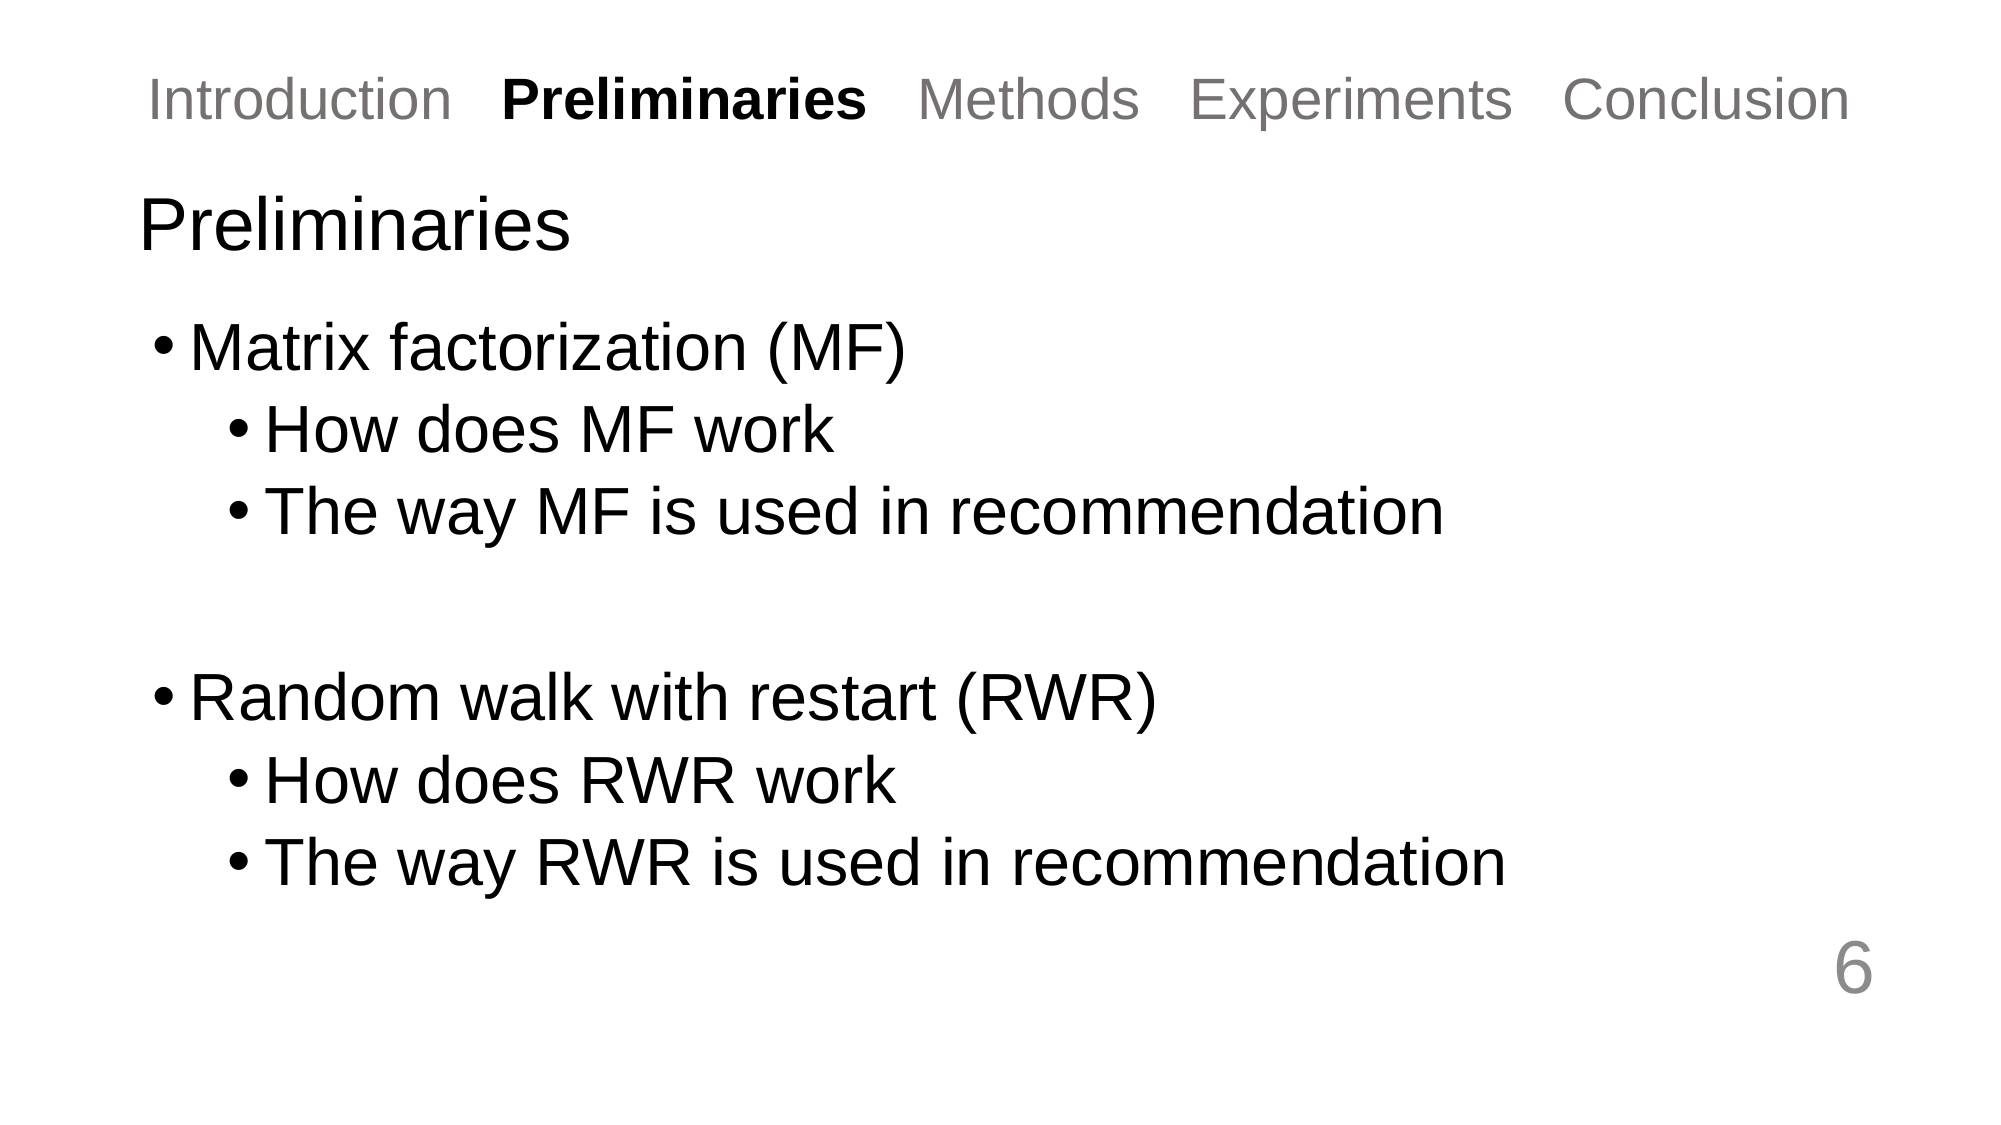

Introduction   Preliminaries   Methods   Experiments   Conclusion
Preliminaries
Matrix factorization (MF)
How does MF work
The way MF is used in recommendation

Random walk with restart (RWR)
How does RWR work
The way RWR is used in recommendation
6